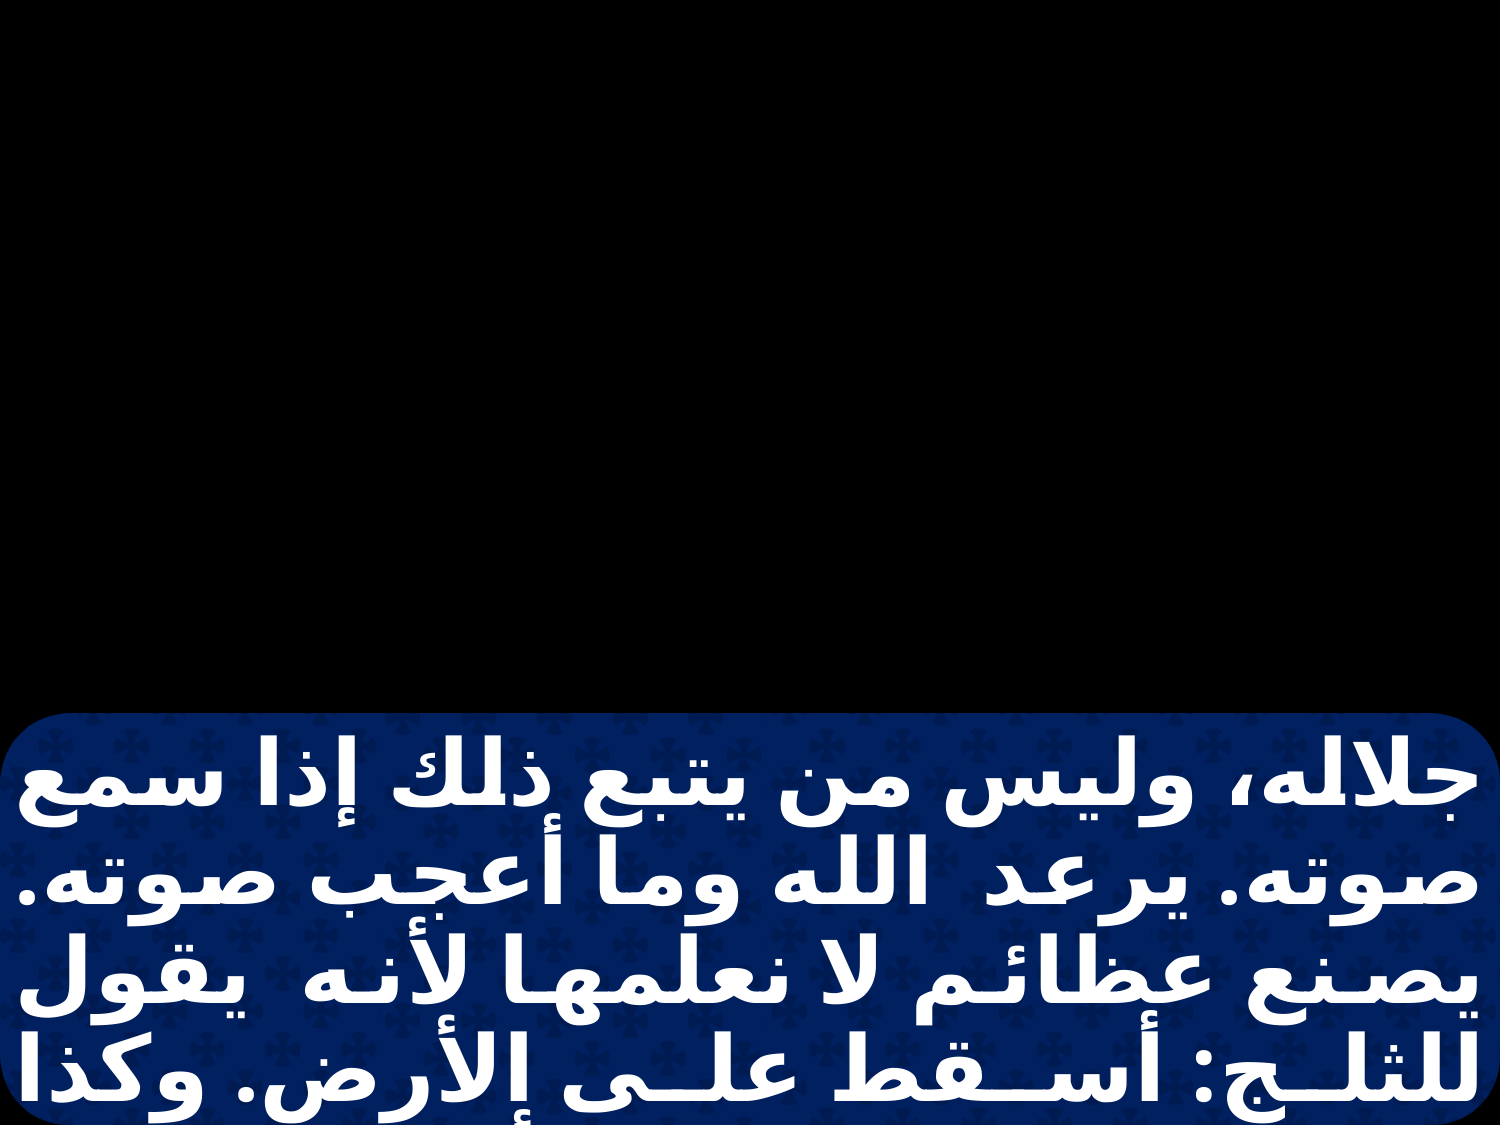

جلاله، وليس من يتبع ذلك إذا سمع صوته. يرعد  الله وما أعجب صوته. يصنع عظائم لا نعلمها لأنه  يقول للثلج: أسقط على الأرض. وكذا لوابل المطر،  لوابل أمطار عزته. يختم على يد كل بشر، ليعرف